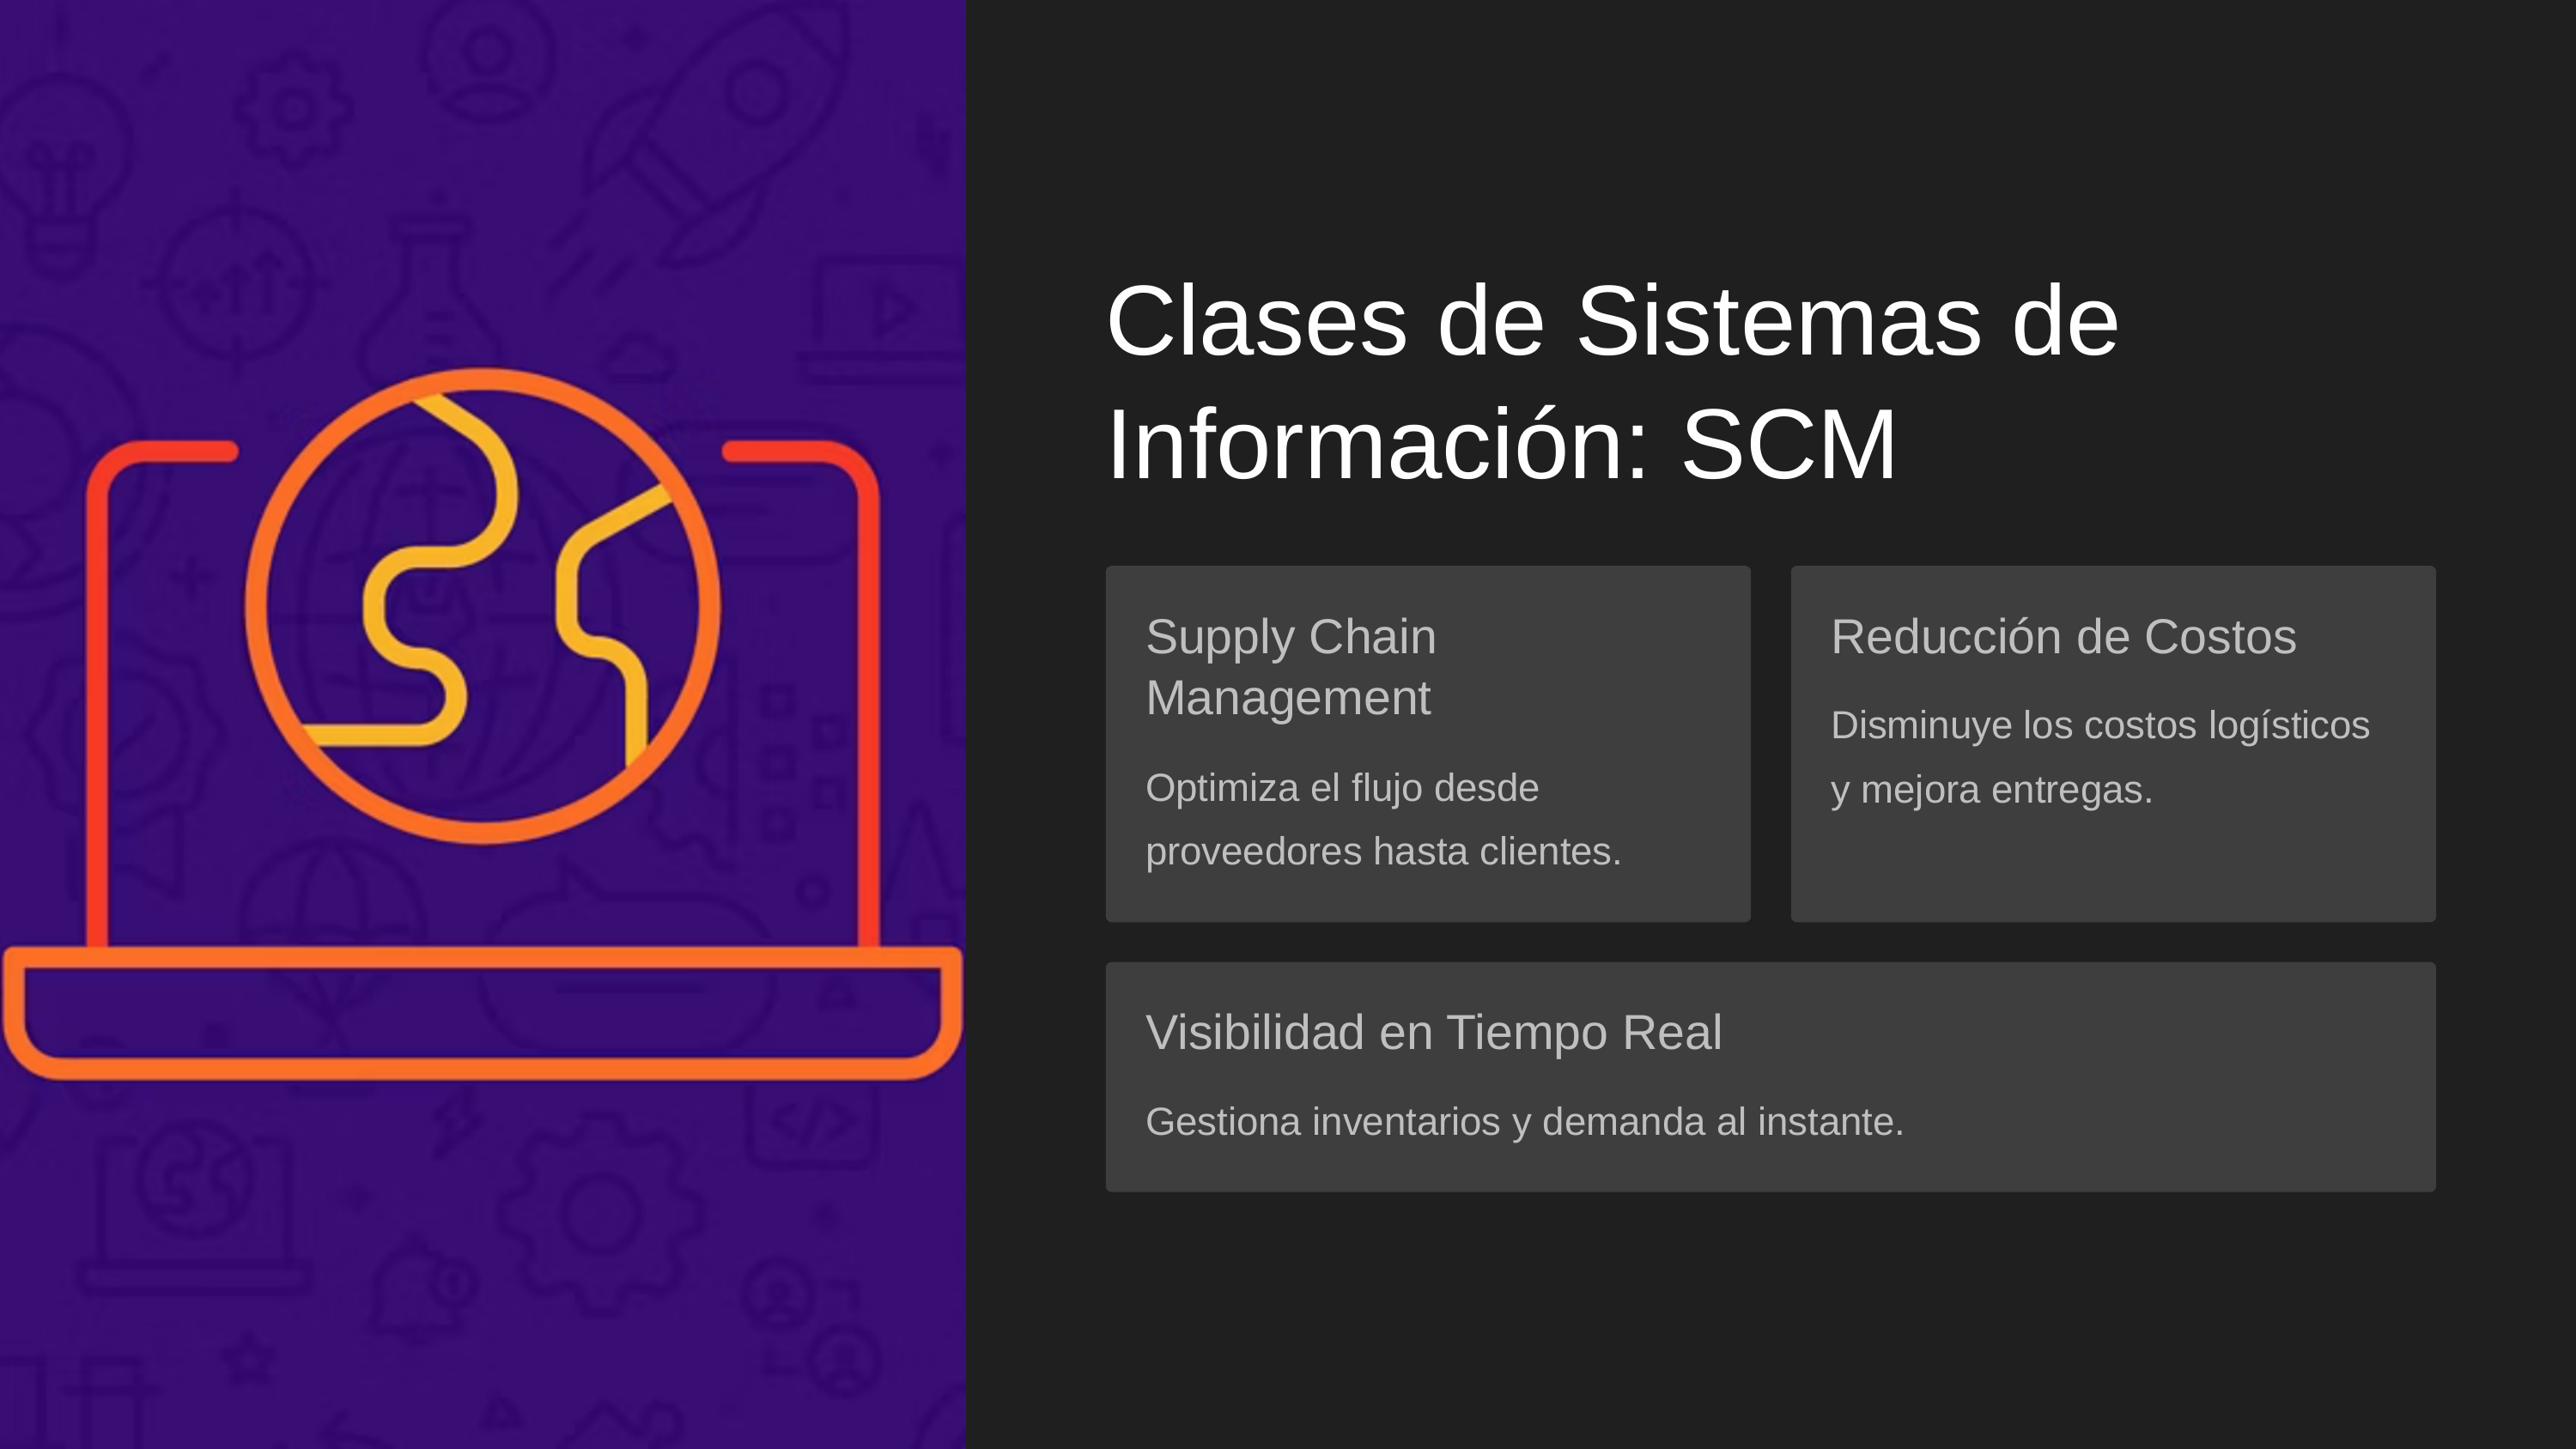

Clases de Sistemas de Información: SCM

Supply Chain Management

Reducción de Costos

Disminuye los costos logísticos y mejora entregas.

Optimiza el flujo desde proveedores hasta clientes.

Visibilidad en Tiempo Real

Gestiona inventarios y demanda al instante.